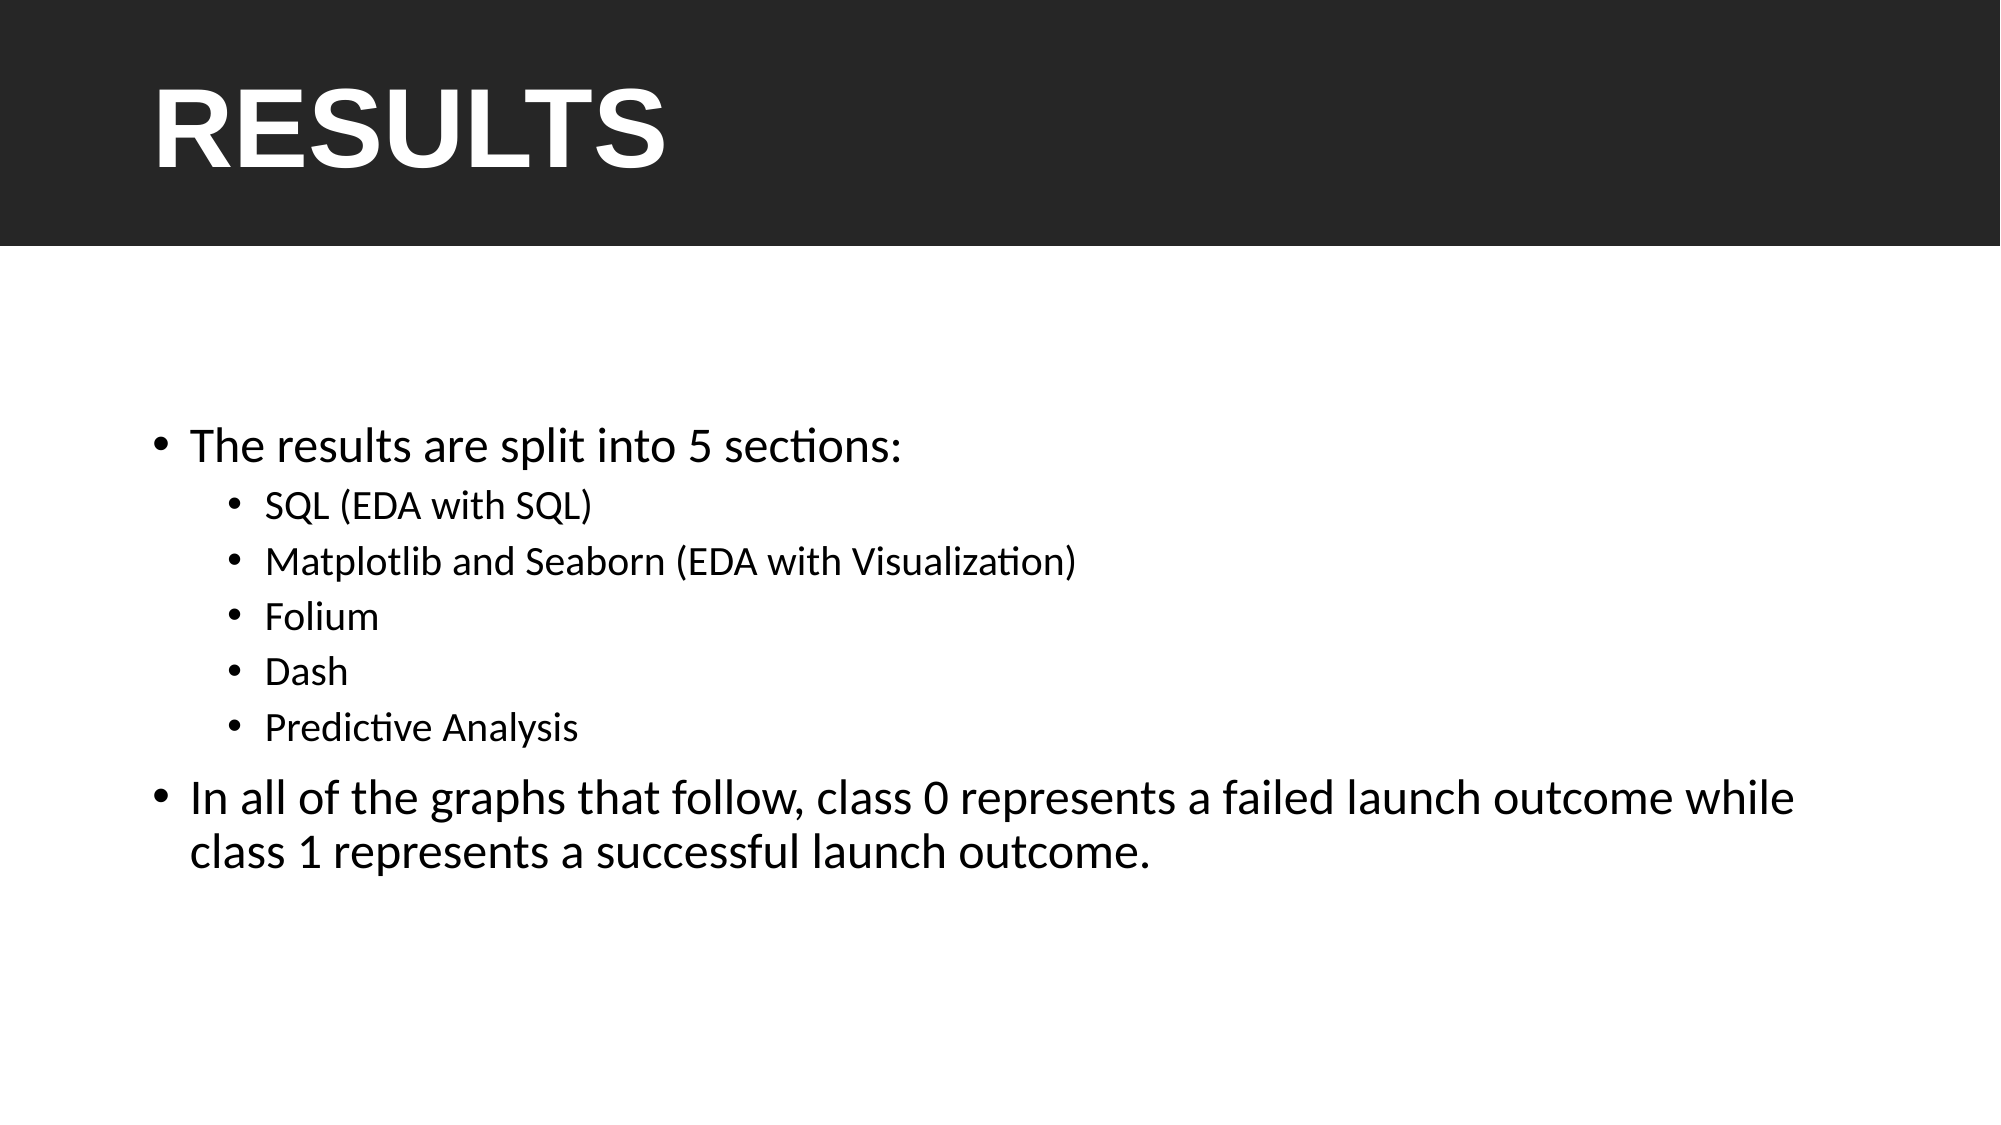

# Outline
RESULTS
The results are split into 5 sections:
SQL (EDA with SQL)
Matplotlib and Seaborn (EDA with Visualization)
Folium
Dash
Predictive Analysis
In all of the graphs that follow, class 0 represents a failed launch outcome while class 1 represents a successful launch outcome.